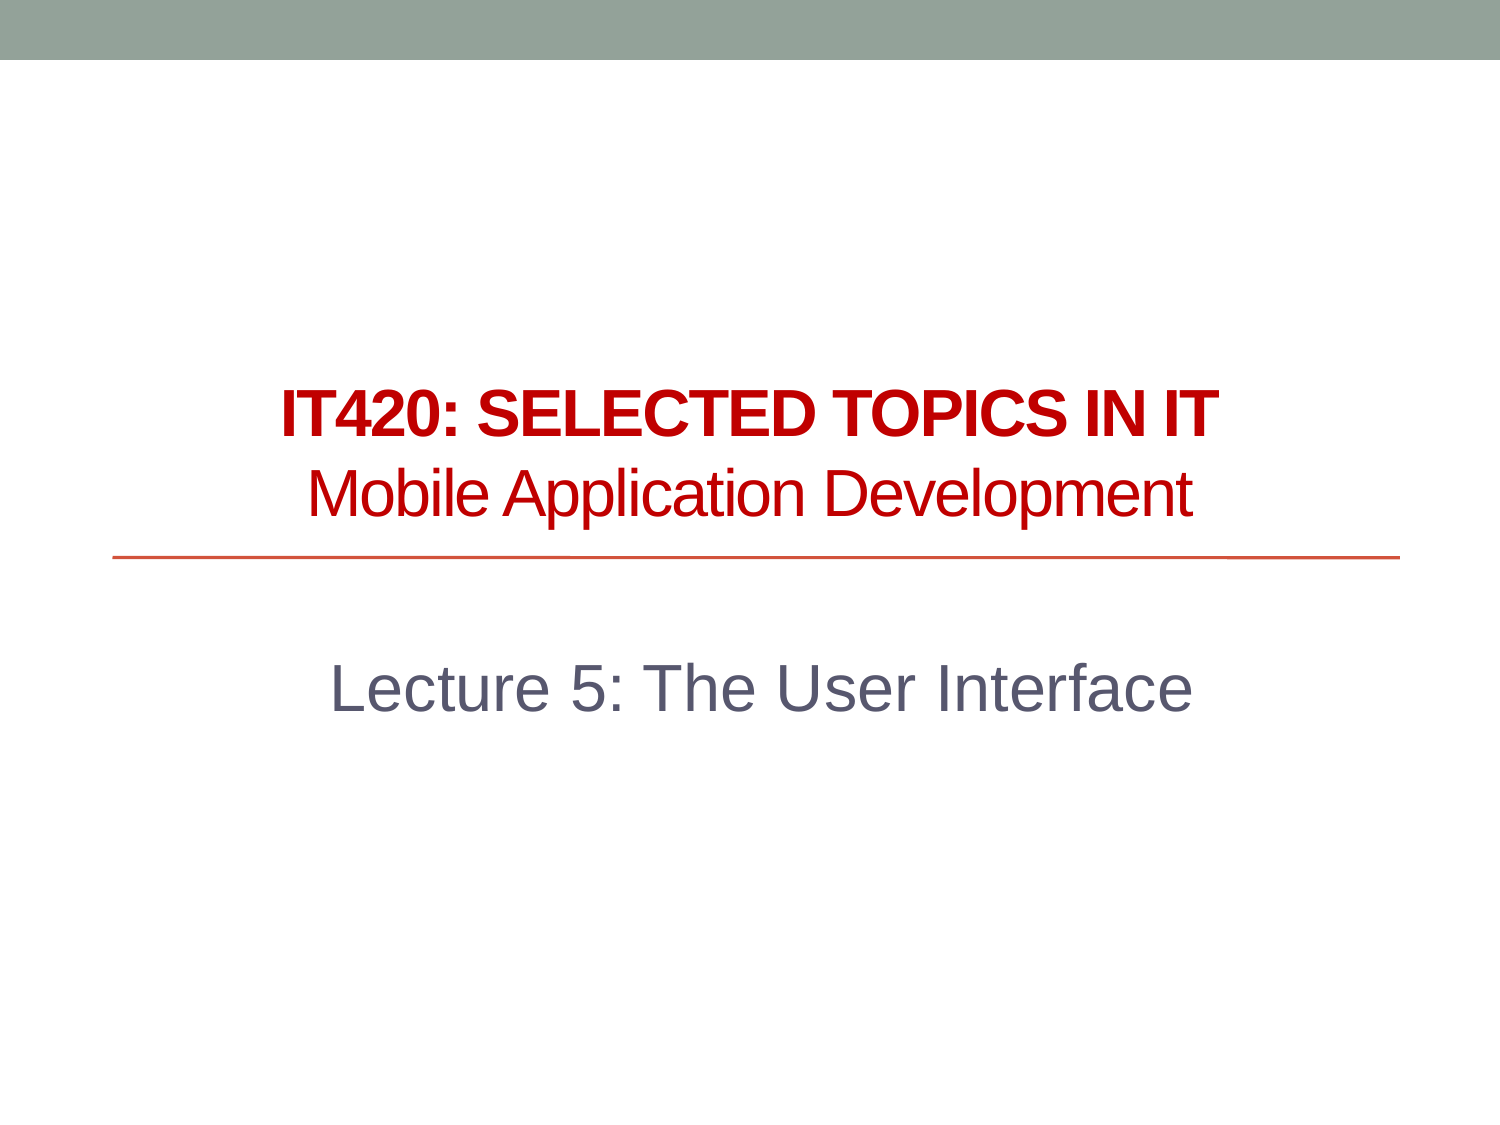

# IT420: Selected Topics in IT Mobile Application Development
Lecture 5: The User Interface